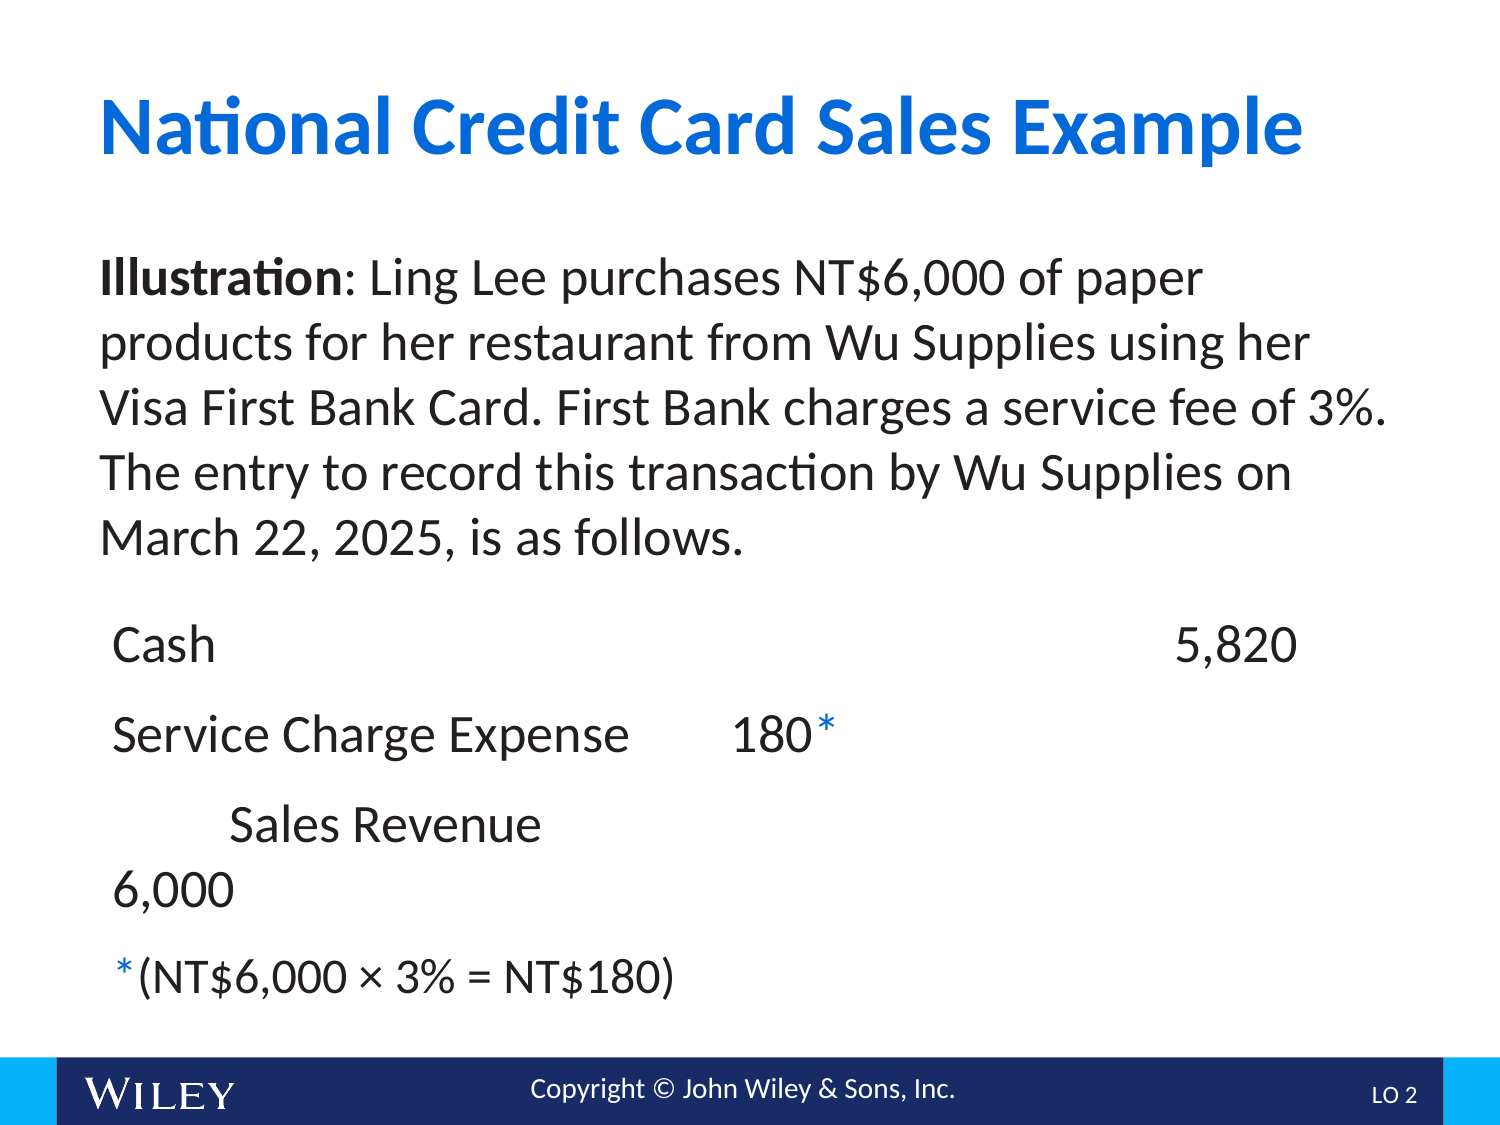

# National Credit Card Sales Example
Illustration: Ling Lee purchases NT$6,000 of paper products for her restaurant from Wu Supplies using her Visa First Bank Card. First Bank charges a service fee of 3%. The entry to record this transaction by Wu Supplies on March 22, 2025, is as follows.
Cash							 5,820
Service Charge Expense	  180*
Sales Revenue						6,000
*(NT$6,000 × 3% = NT$180)
L O 2